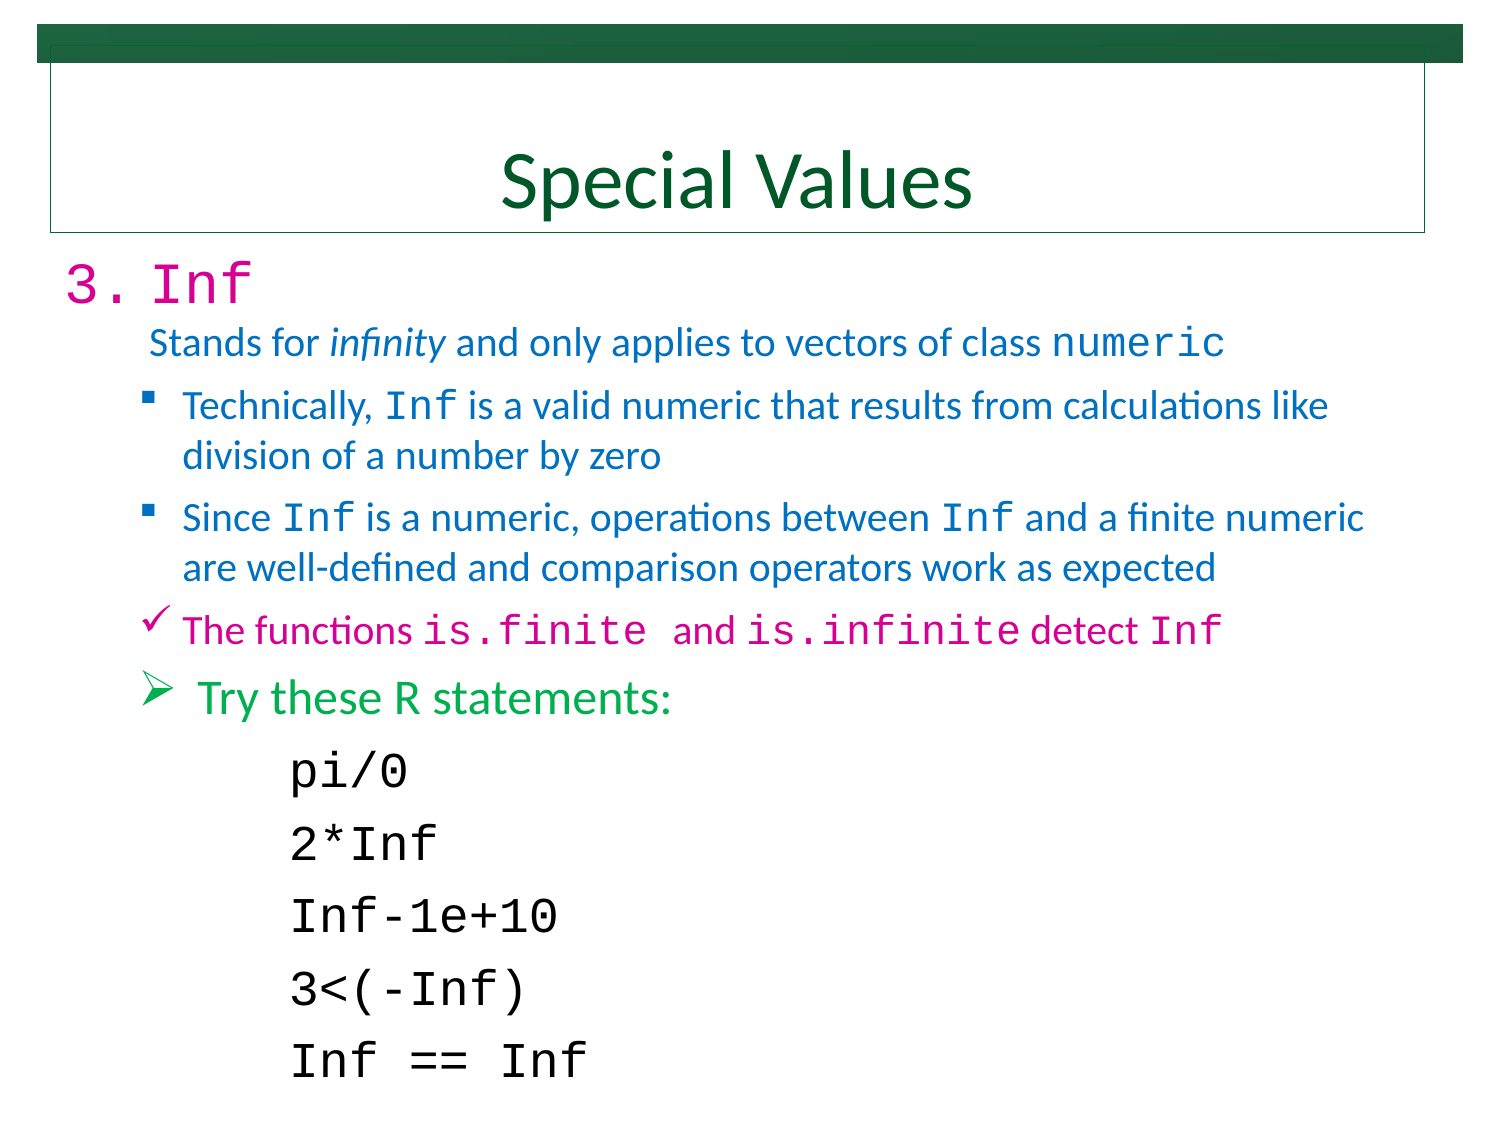

# Special Values
Inf
Stands for infinity and only applies to vectors of class numeric
Technically, Inf is a valid numeric that results from calculations like division of a number by zero
Since Inf is a numeric, operations between Inf and a finite numeric are well-defined and comparison operators work as expected
The functions is.finite and is.infinite detect Inf
Try these R statements:
	pi/0
	2*Inf
	Inf-1e+10
	3<(-Inf)
	Inf == Inf